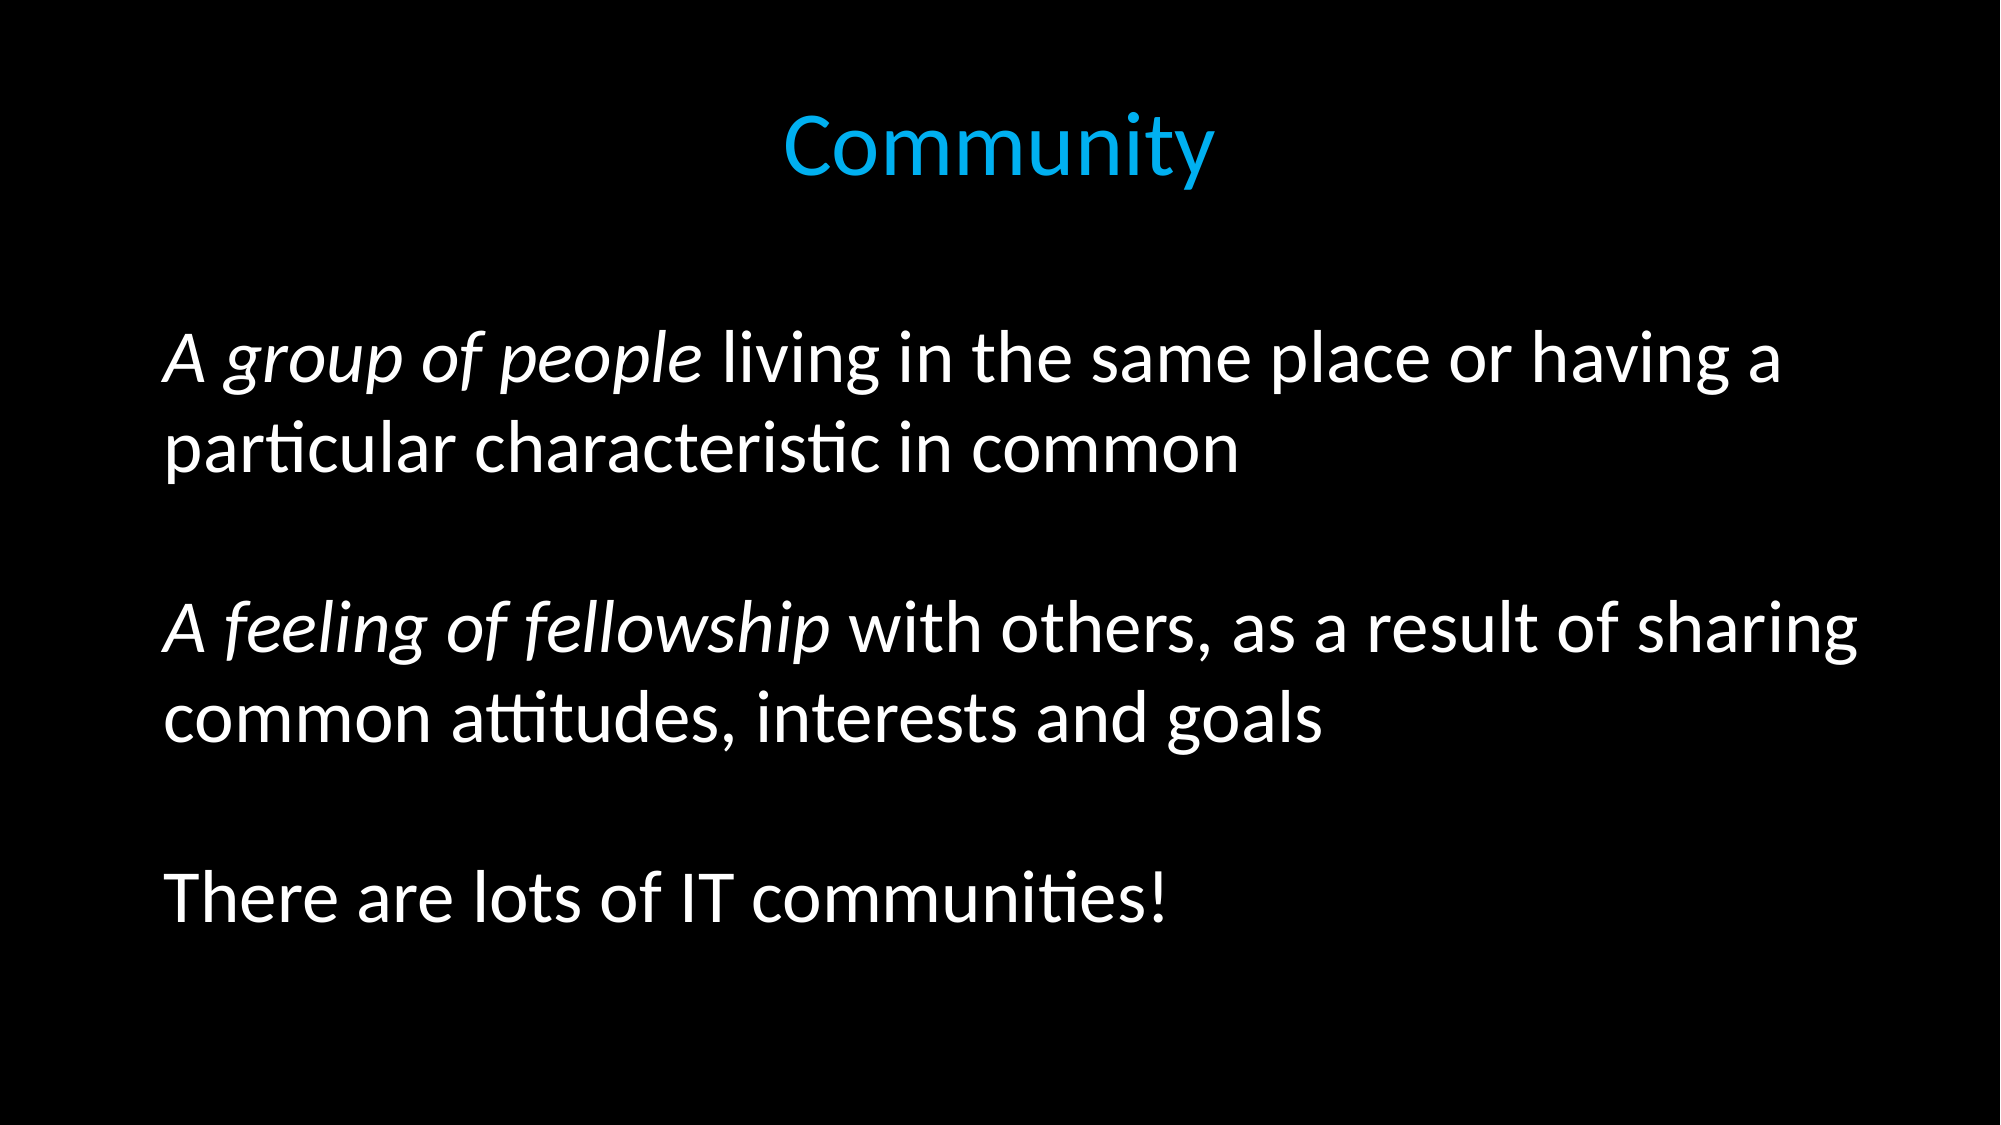

# Community
A group of people living in the same place or having a particular characteristic in common

A feeling of fellowship with others, as a result of sharing common attitudes, interests and goals

There are lots of IT communities!